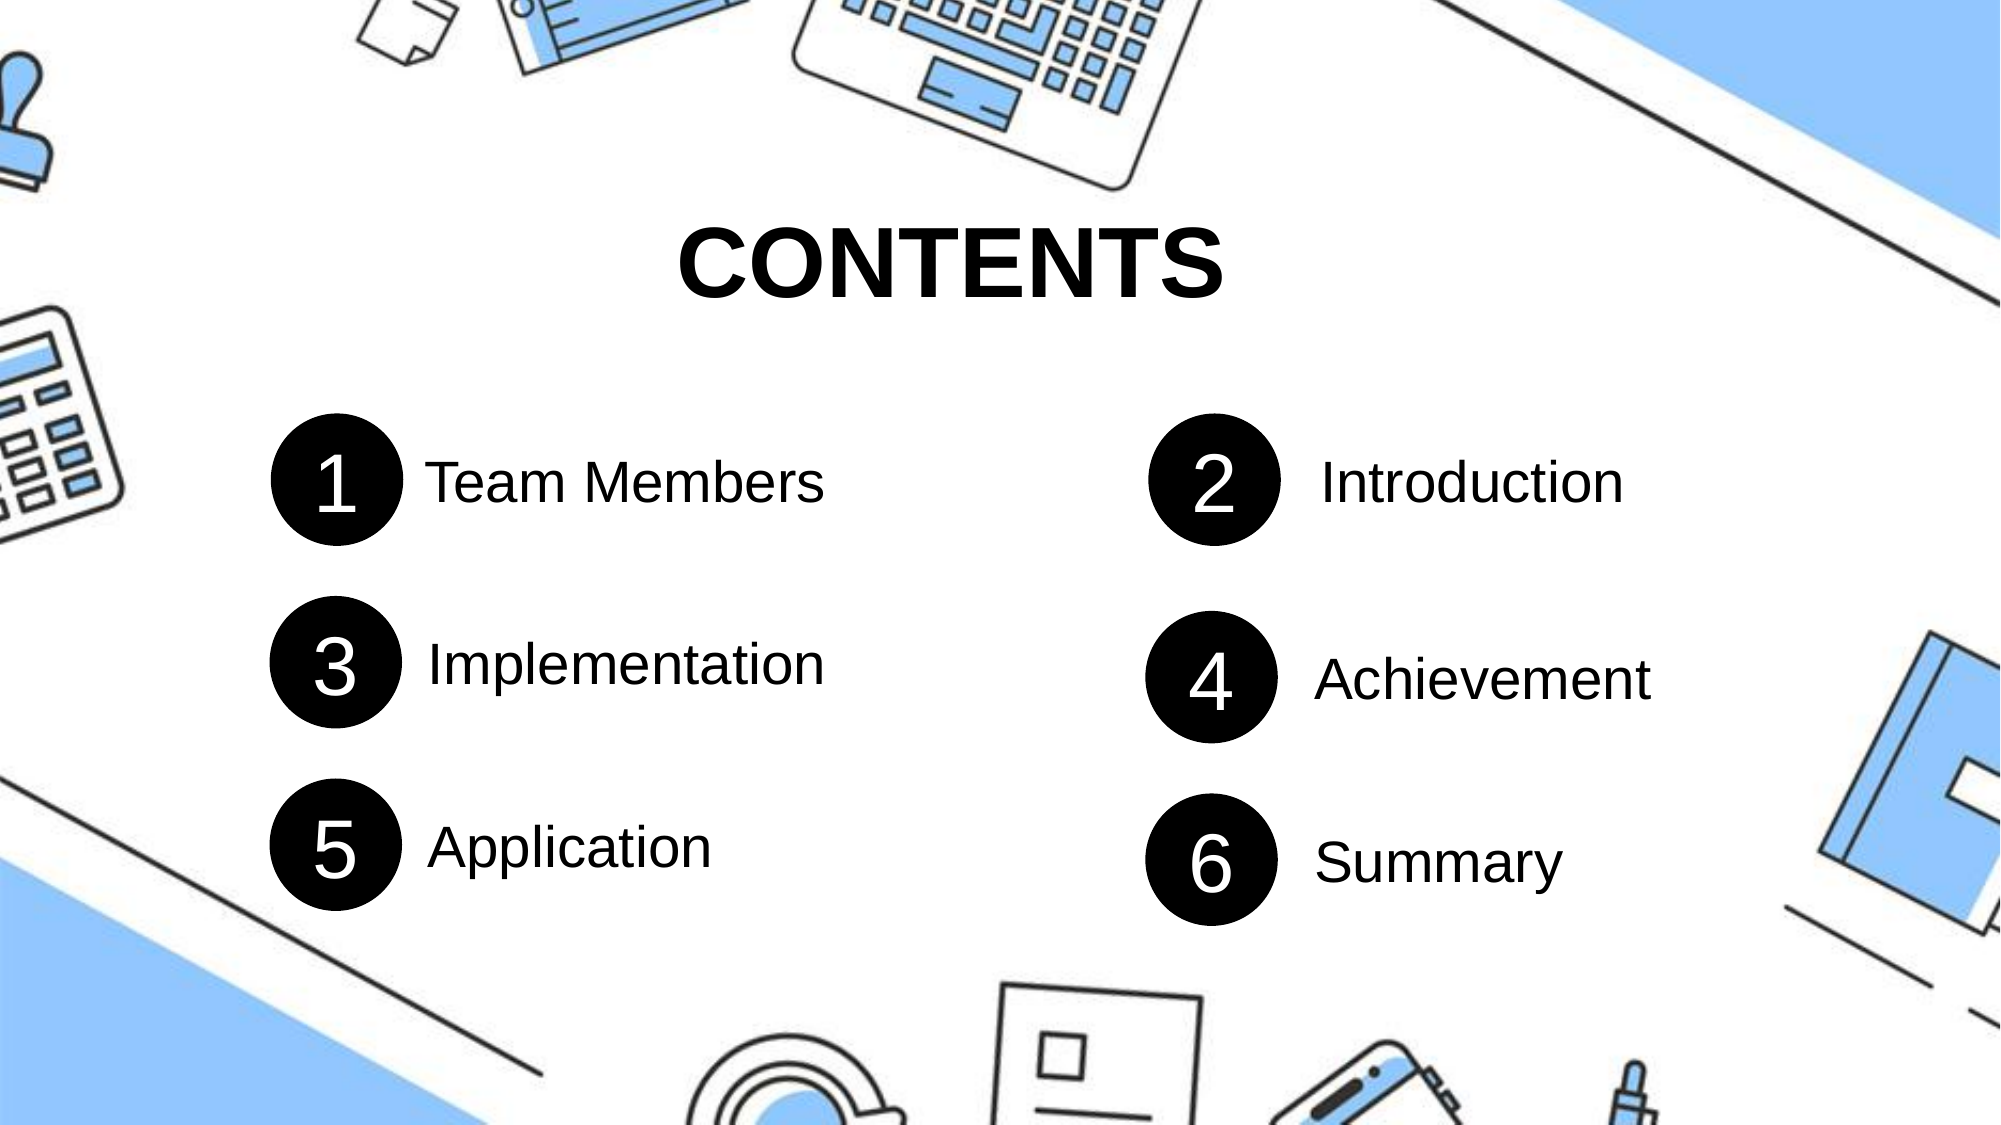

CONTENTS
1
2
Team Members
Introduction
3
4
Implementation
Achievement
5
6
Application
Summary